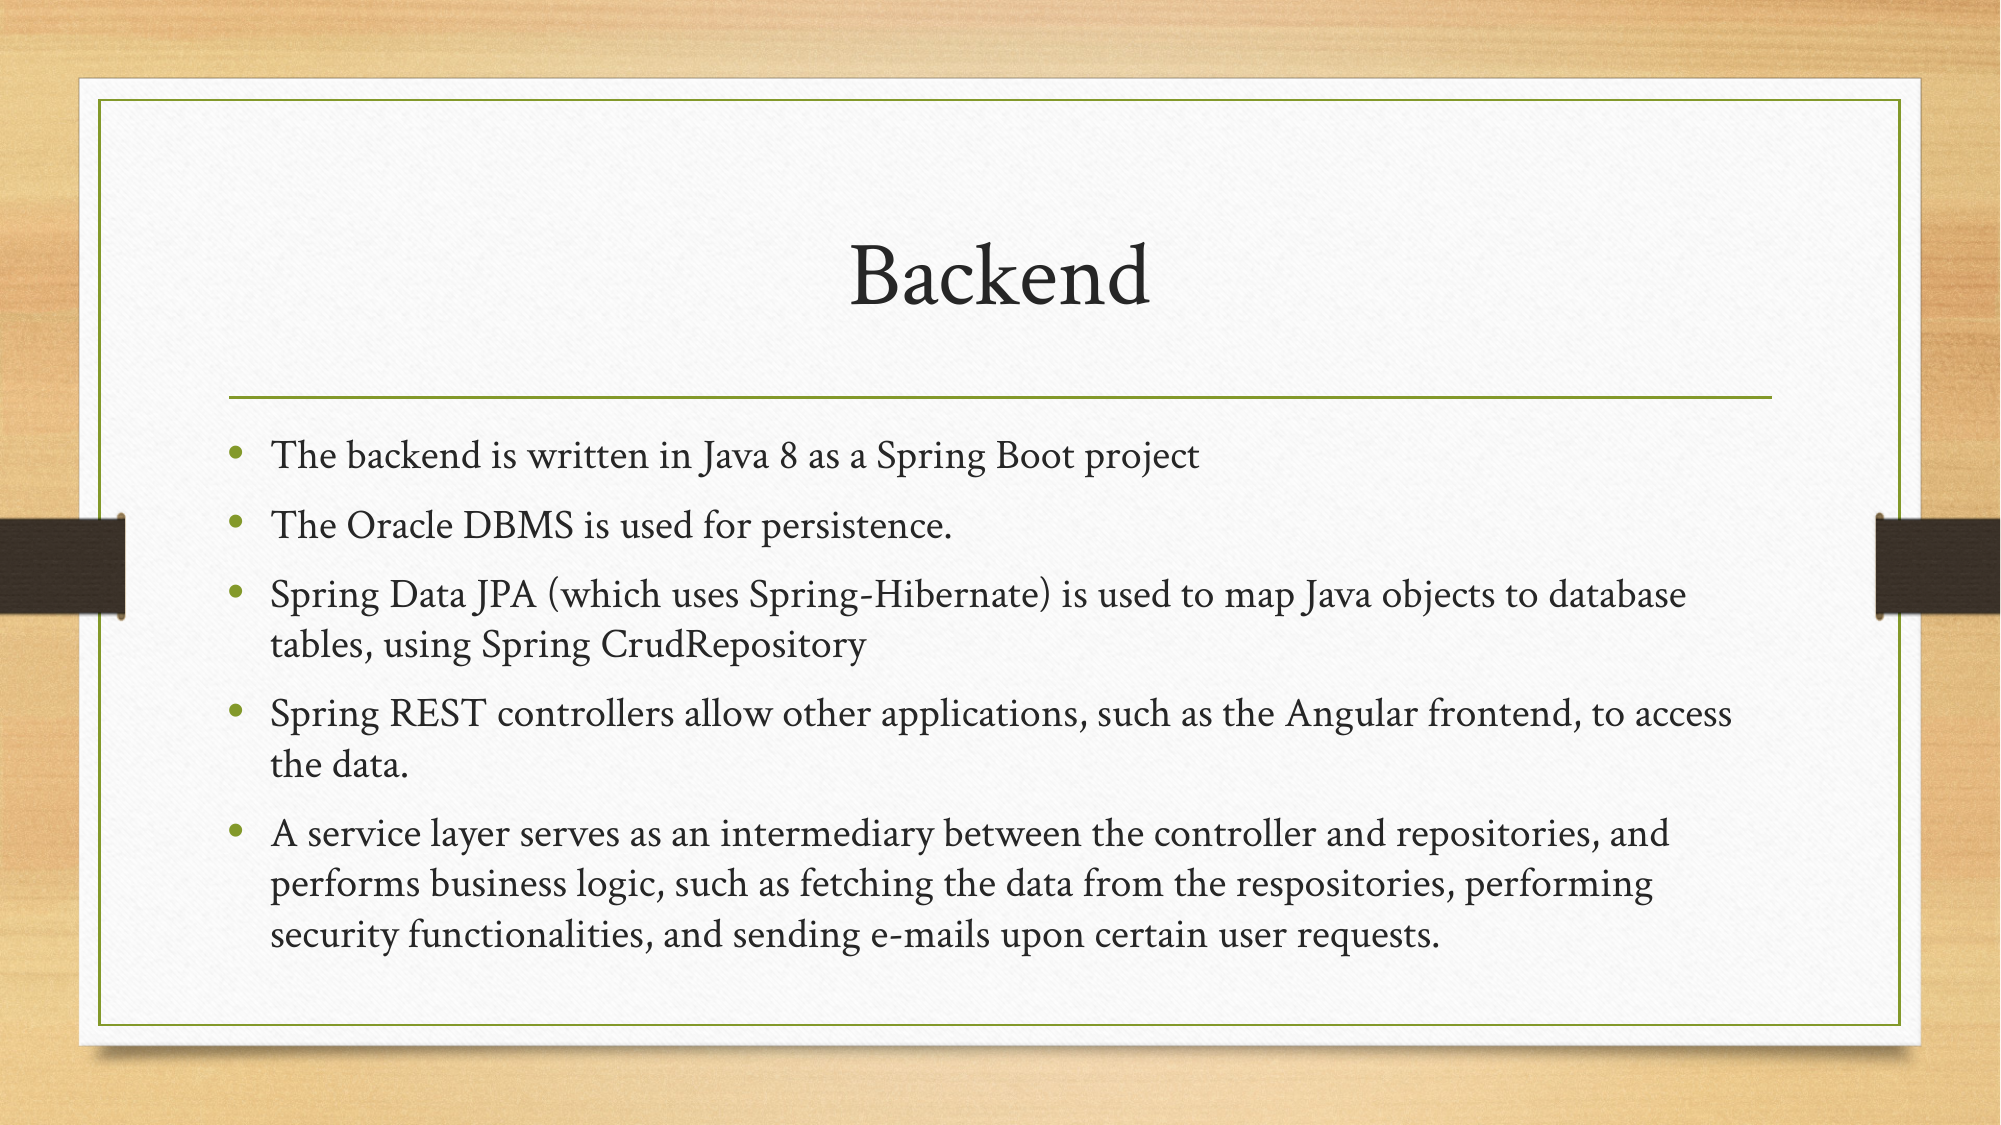

# Backend
The backend is written in Java 8 as a Spring Boot project
The Oracle DBMS is used for persistence.
Spring Data JPA (which uses Spring-Hibernate) is used to map Java objects to database tables, using Spring CrudRepository
Spring REST controllers allow other applications, such as the Angular frontend, to access the data.
A service layer serves as an intermediary between the controller and repositories, and performs business logic, such as fetching the data from the respositories, performing security functionalities, and sending e-mails upon certain user requests.